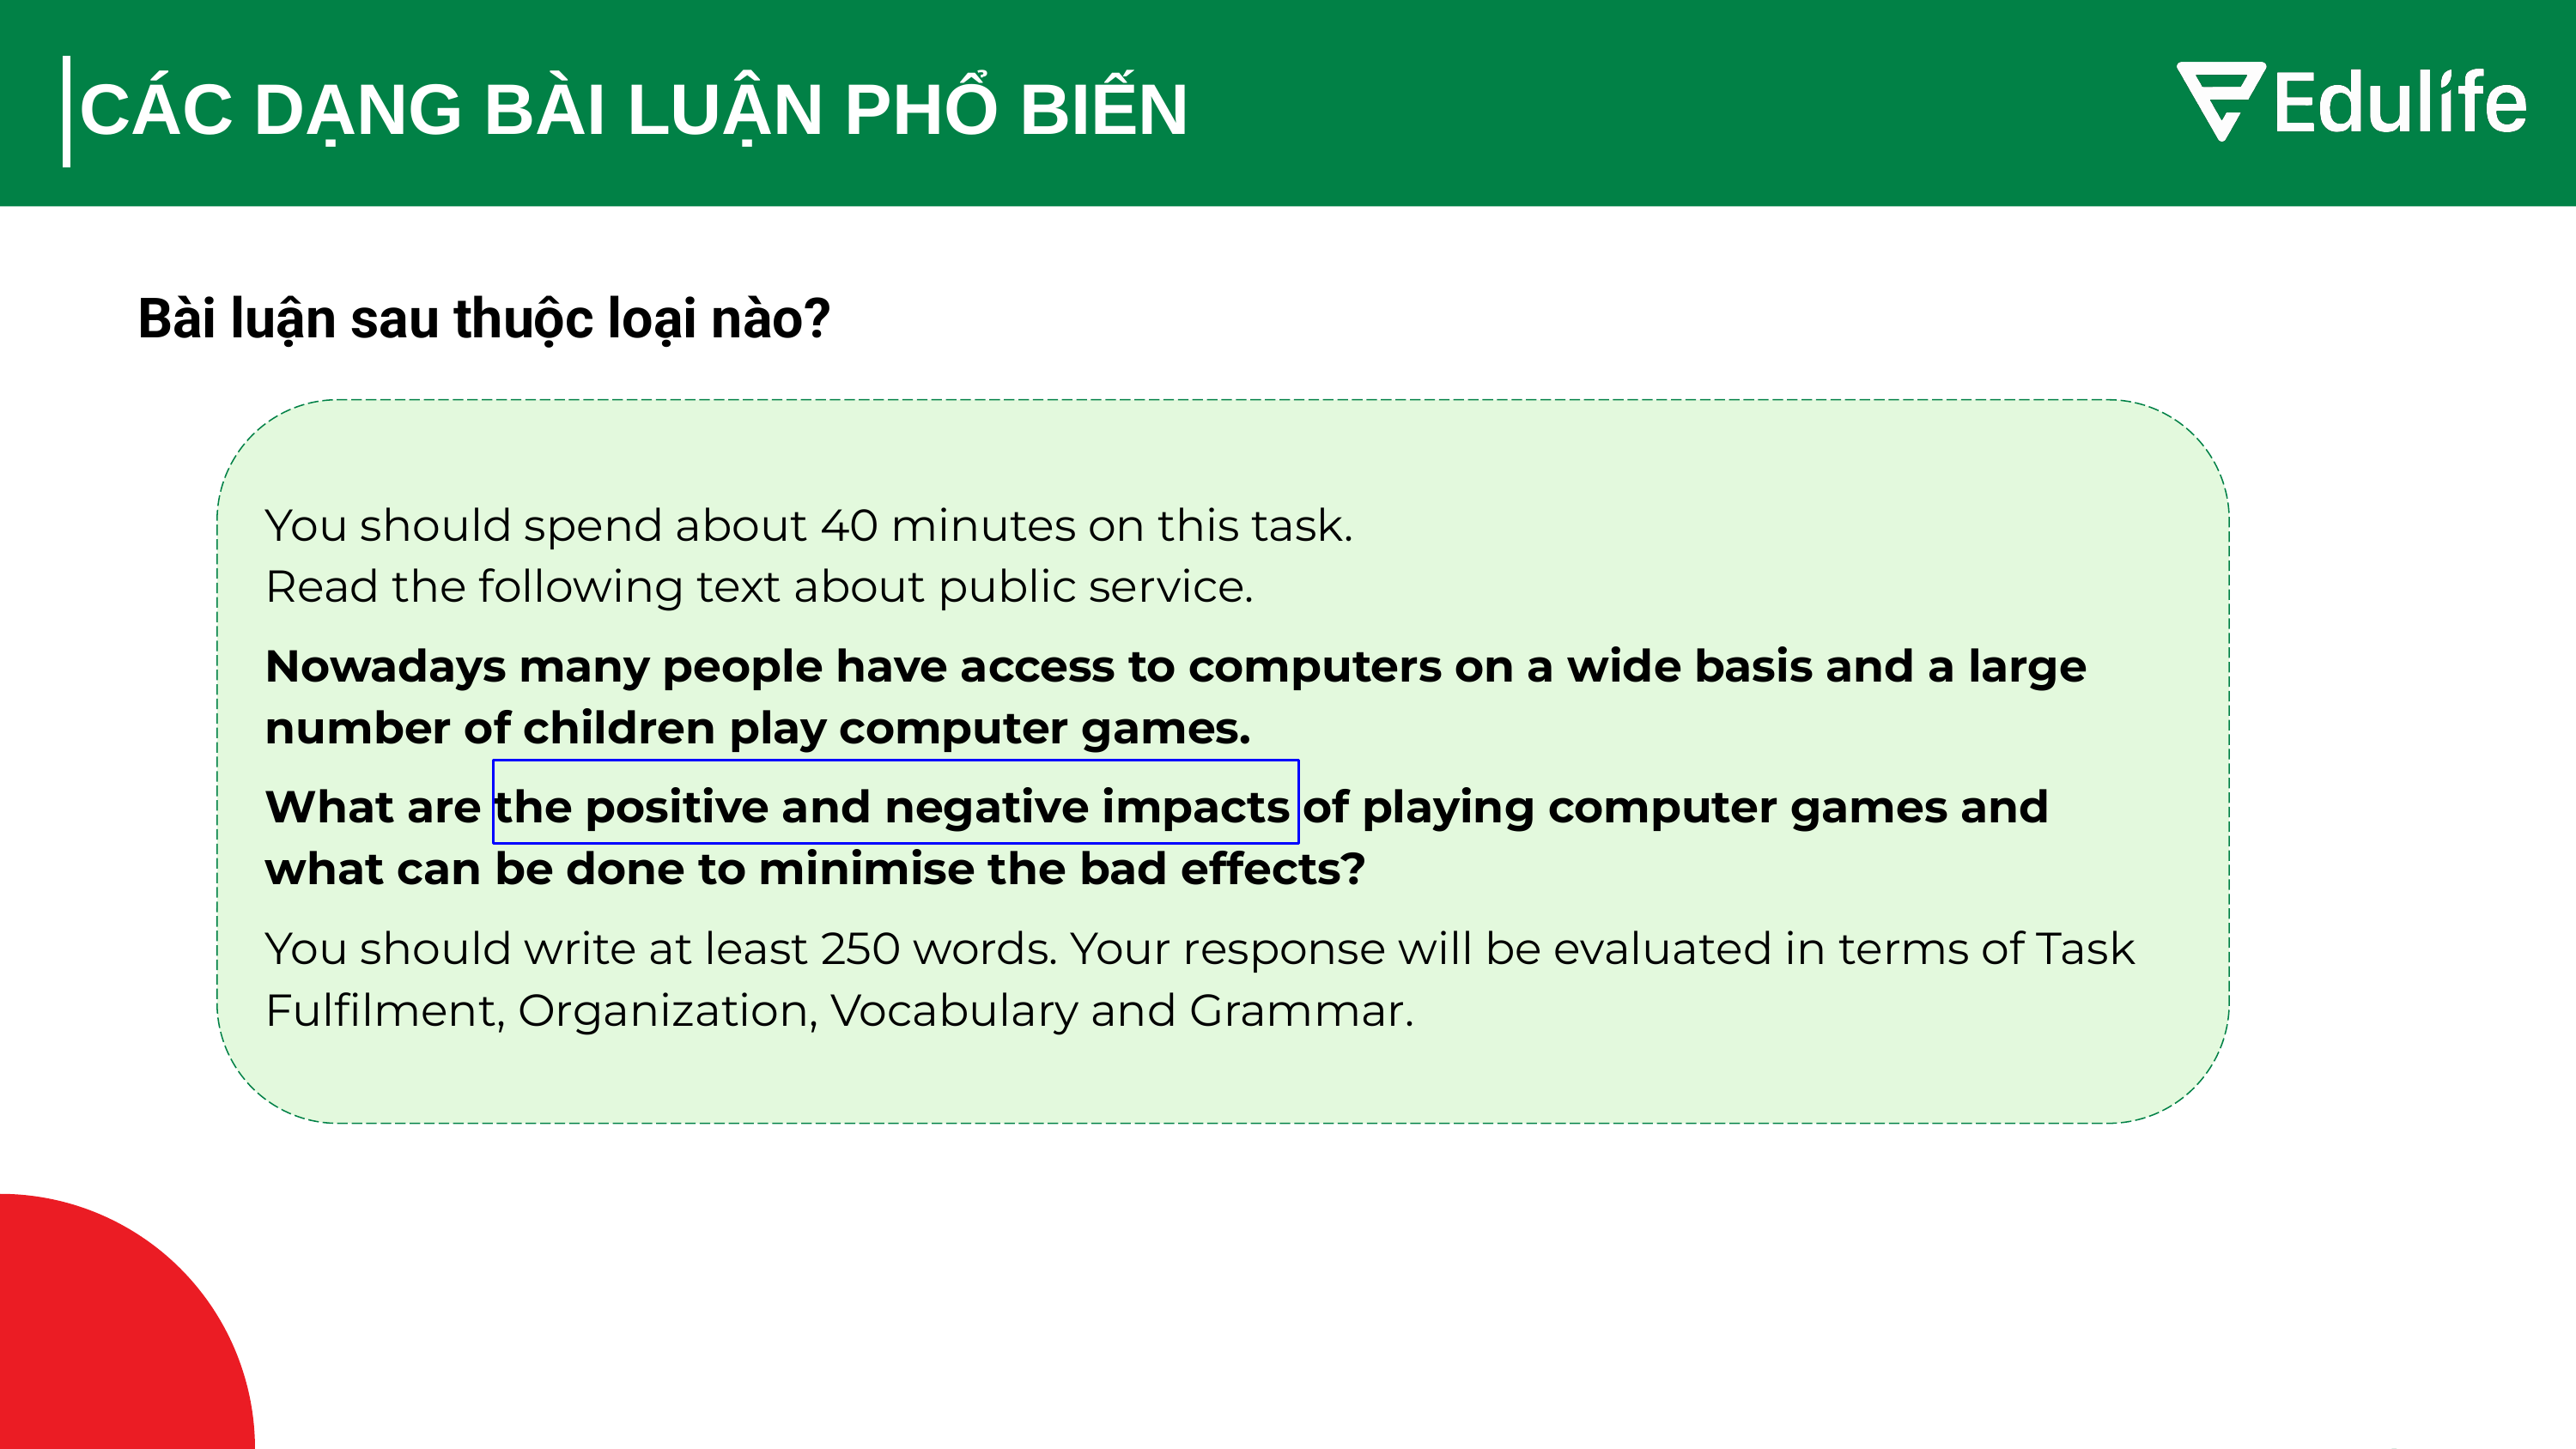

# CÁC DẠNG BÀI LUẬN PHỔ BIẾN
Bài luận sau thuộc loại nào?

You should spend about 40 minutes on this task.
Read the following text about public service.
Nowadays many people have access to computers on a wide basis and a large number of children play computer games.
What are the positive and negative impacts of playing computer games and what can be done to minimise the bad effects?
You should write at least 250 words. Your response will be evaluated in terms of Task Fulfilment, Organization, Vocabulary and Grammar.